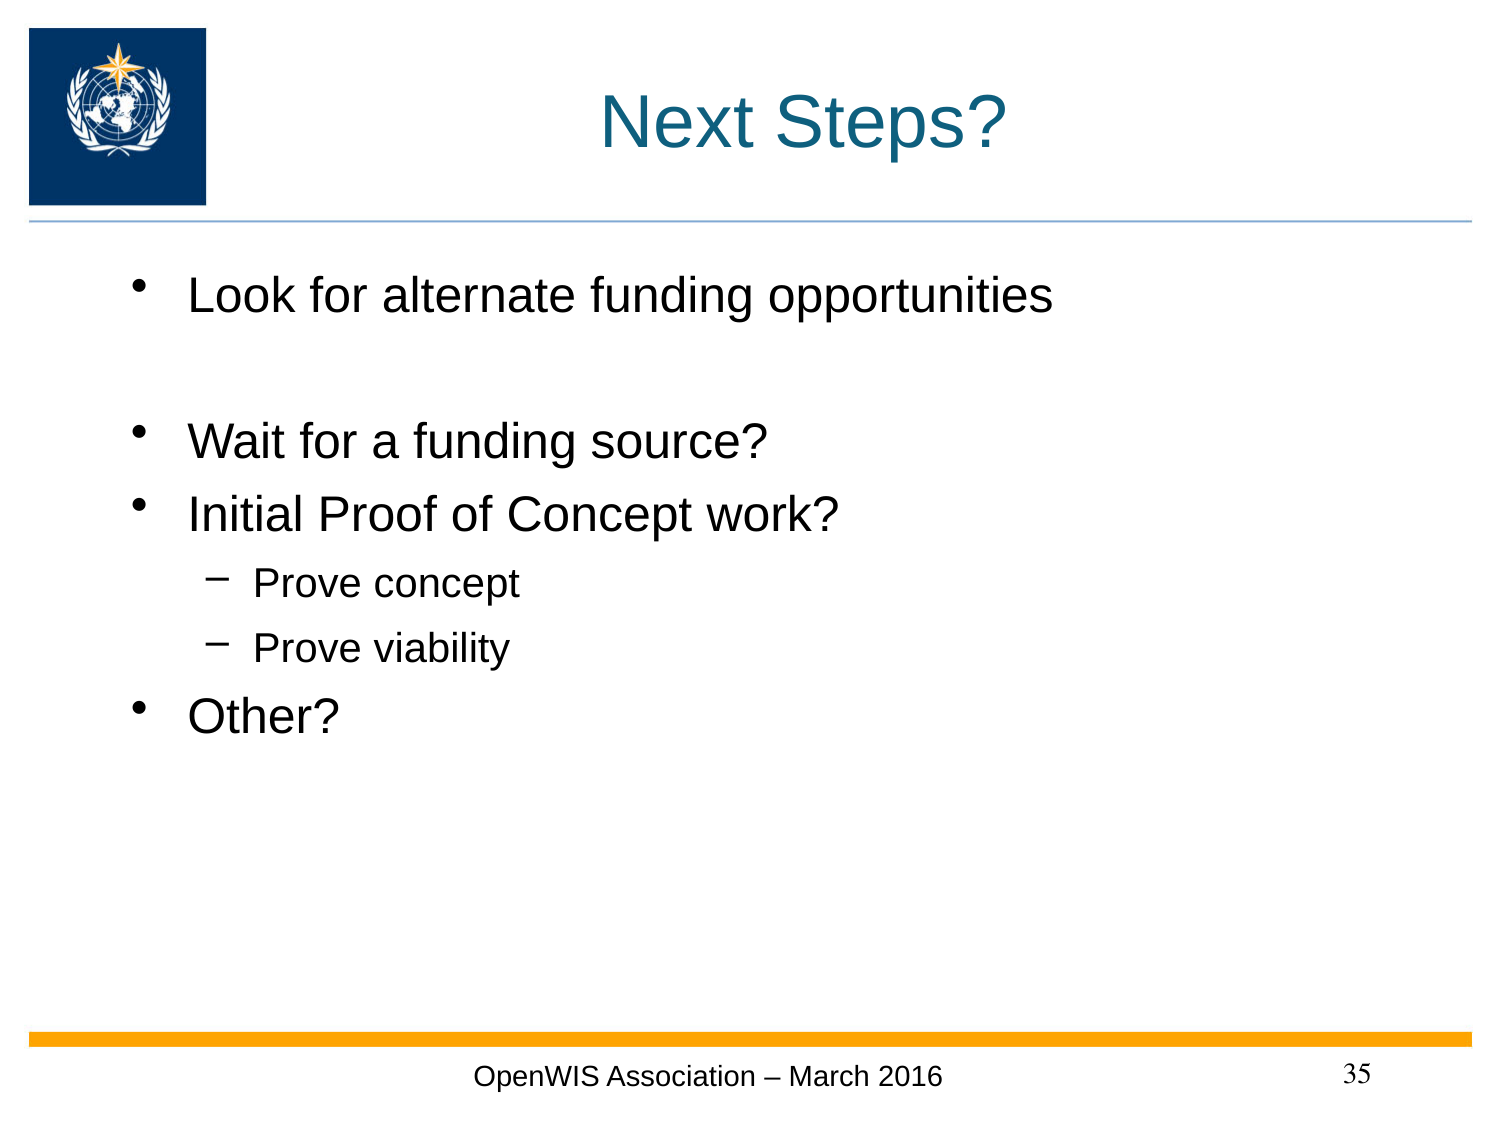

# Next Steps?
Look for alternate funding opportunities

Wait for a funding source?
Initial Proof of Concept work?
Prove concept
Prove viability
Other?

35
OpenWIS Association – March 2016